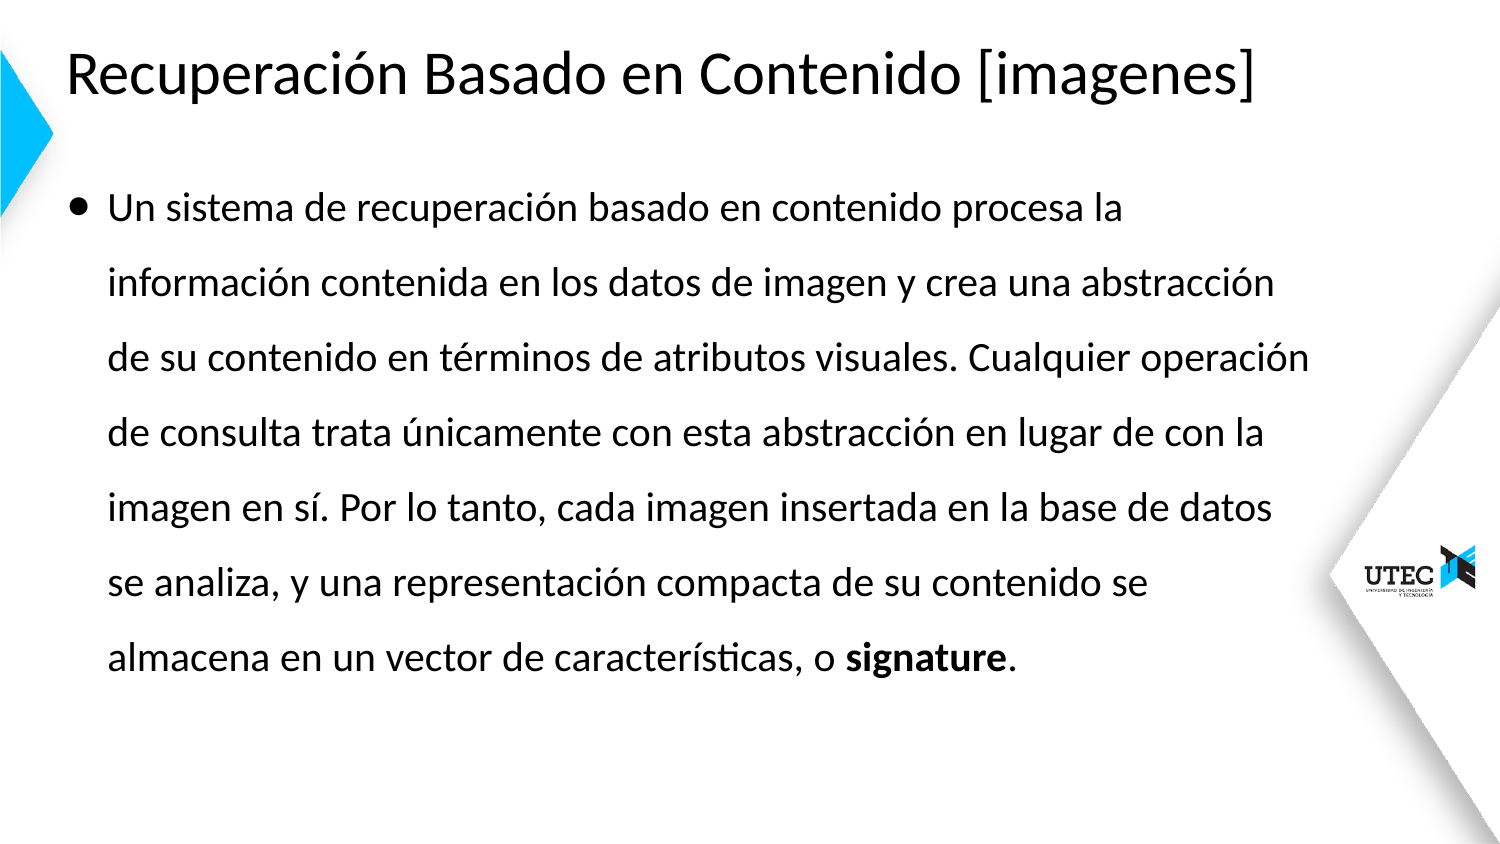

# Recuperación Basado en Contenido [imagenes]
Un sistema de recuperación basado en contenido procesa la información contenida en los datos de imagen y crea una abstracción de su contenido en términos de atributos visuales. Cualquier operación de consulta trata únicamente con esta abstracción en lugar de con la imagen en sí. Por lo tanto, cada imagen insertada en la base de datos se analiza, y una representación compacta de su contenido se almacena en un vector de características, o signature.